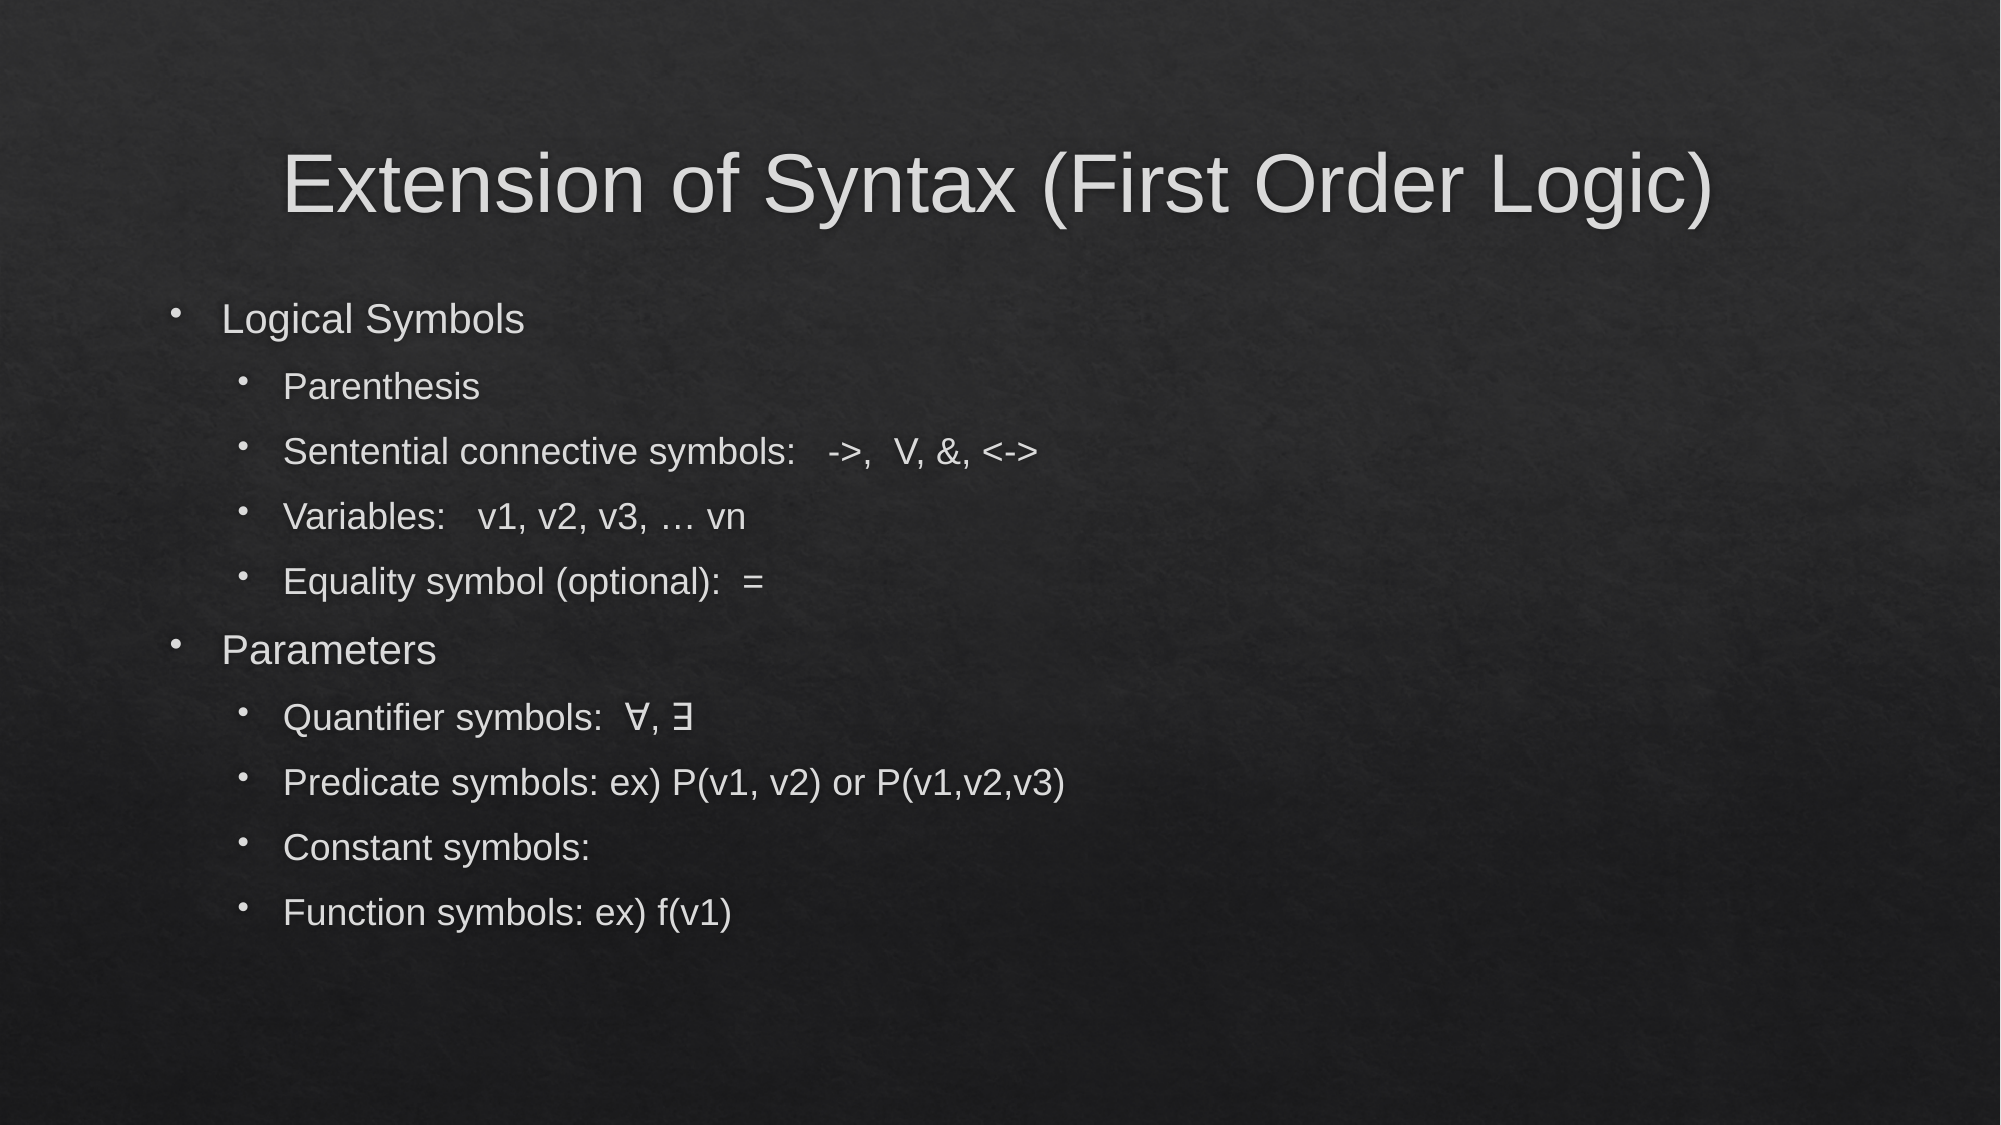

# Extension of Syntax (First Order Logic)
Logical Symbols
Parenthesis
Sentential connective symbols:   ->,  V, &, <->
Variables:   v1, v2, v3, … vn
Equality symbol (optional):  =
Parameters
Quantifier symbols:  ꓯ, ꓱ
Predicate symbols: ex) P(v1, v2) or P(v1,v2,v3)
Constant symbols:
Function symbols: ex) f(v1)